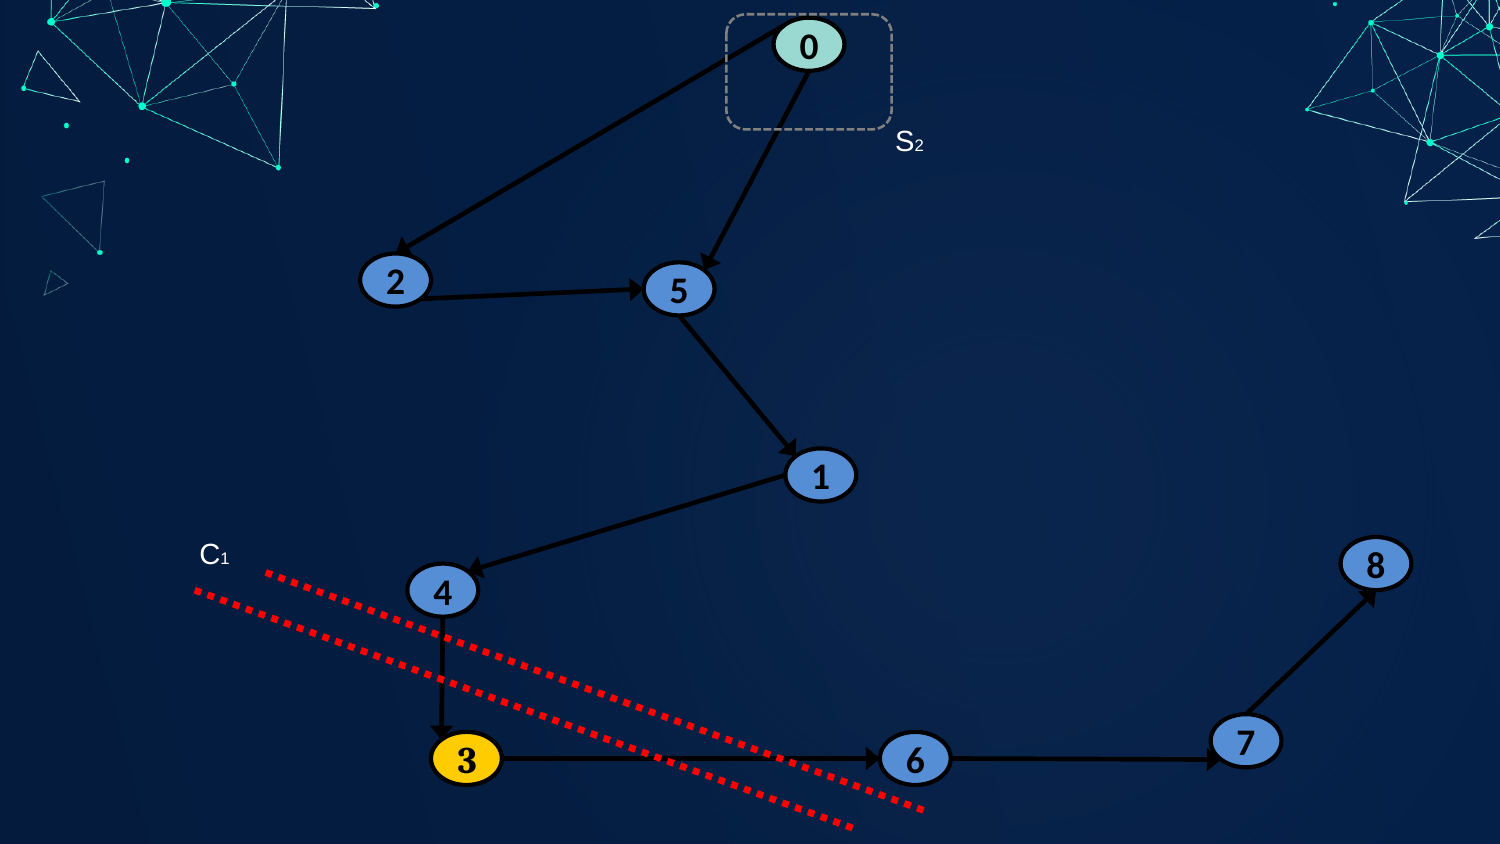

0
S2
2
5
1
C1
8
4
7
3
6